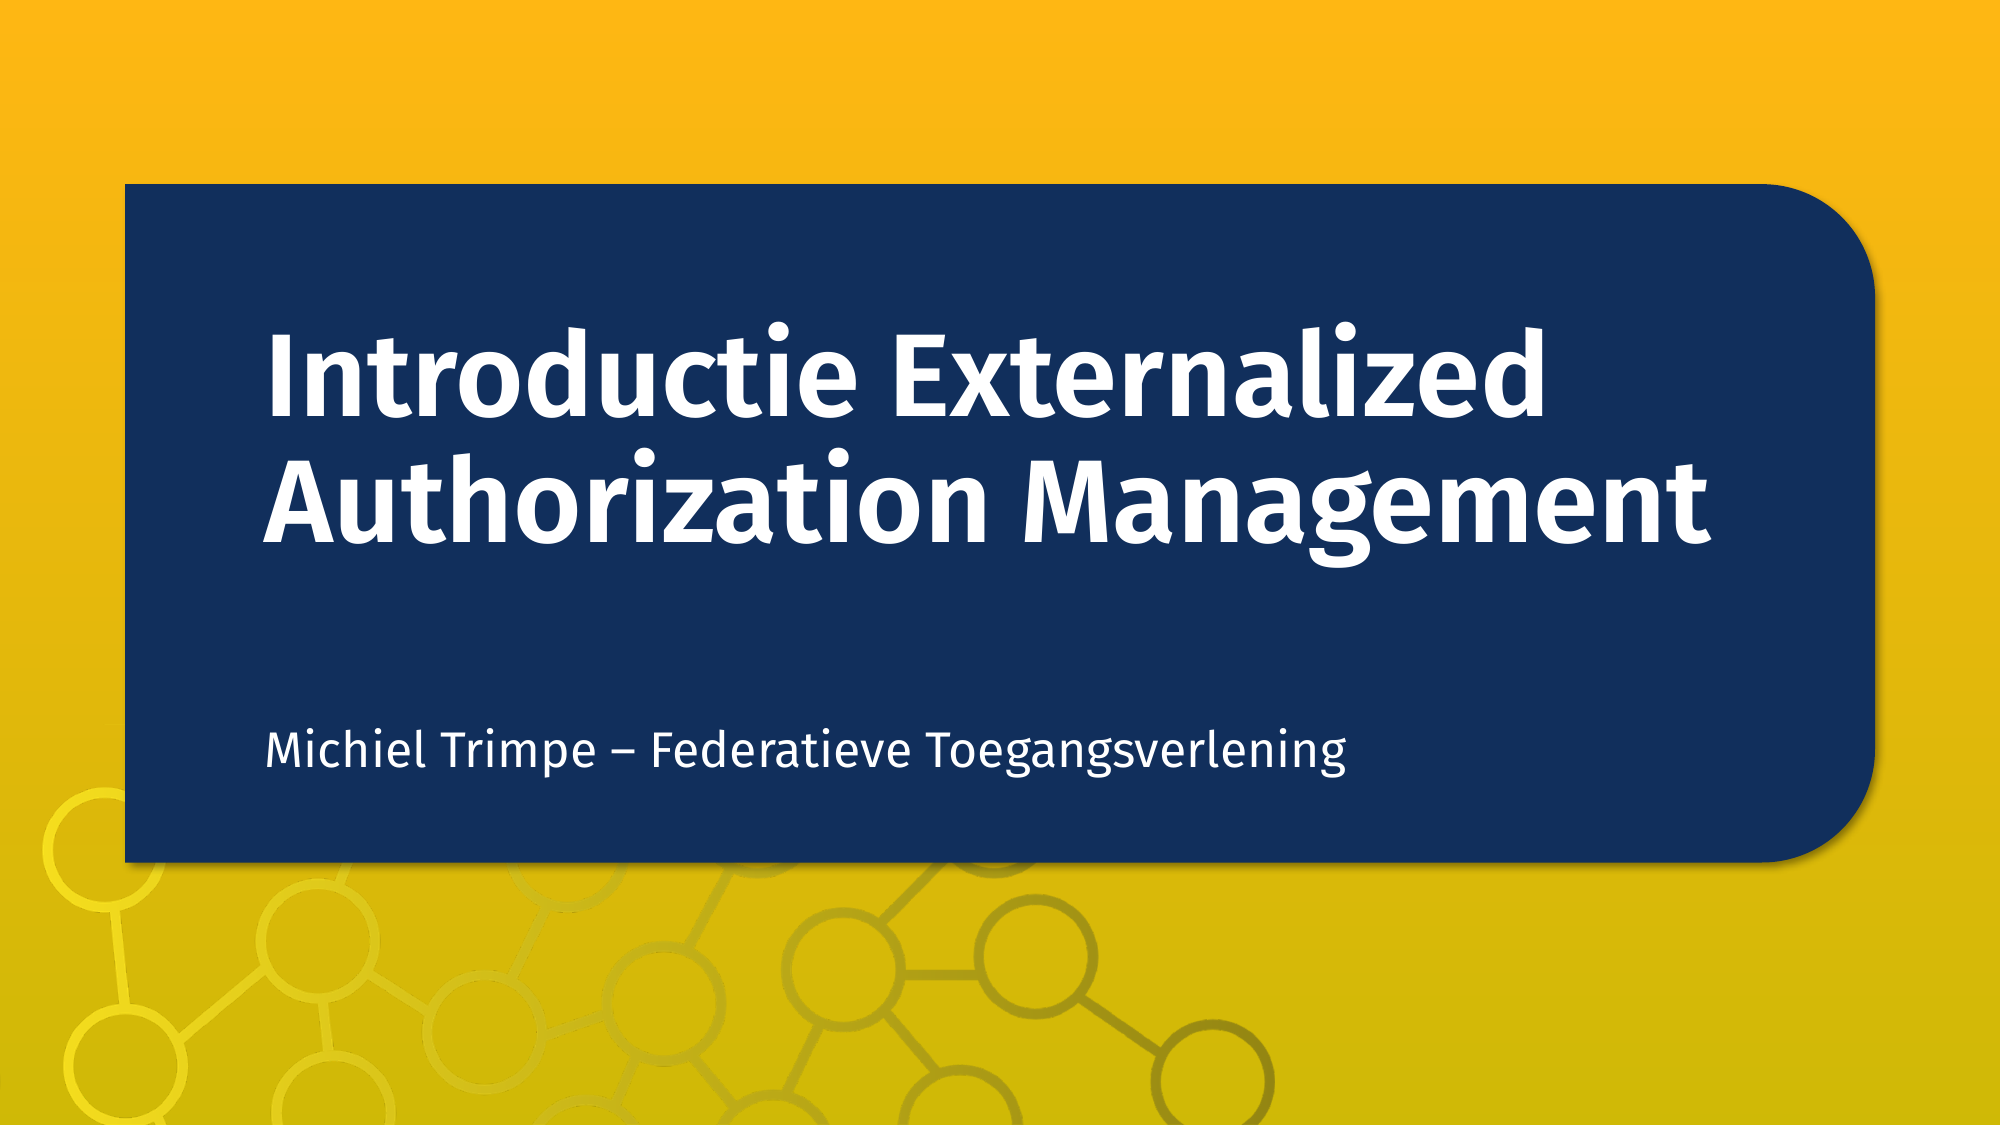

# Introductie Externalized Authorization Management
Michiel Trimpe – Federatieve Toegangsverlening